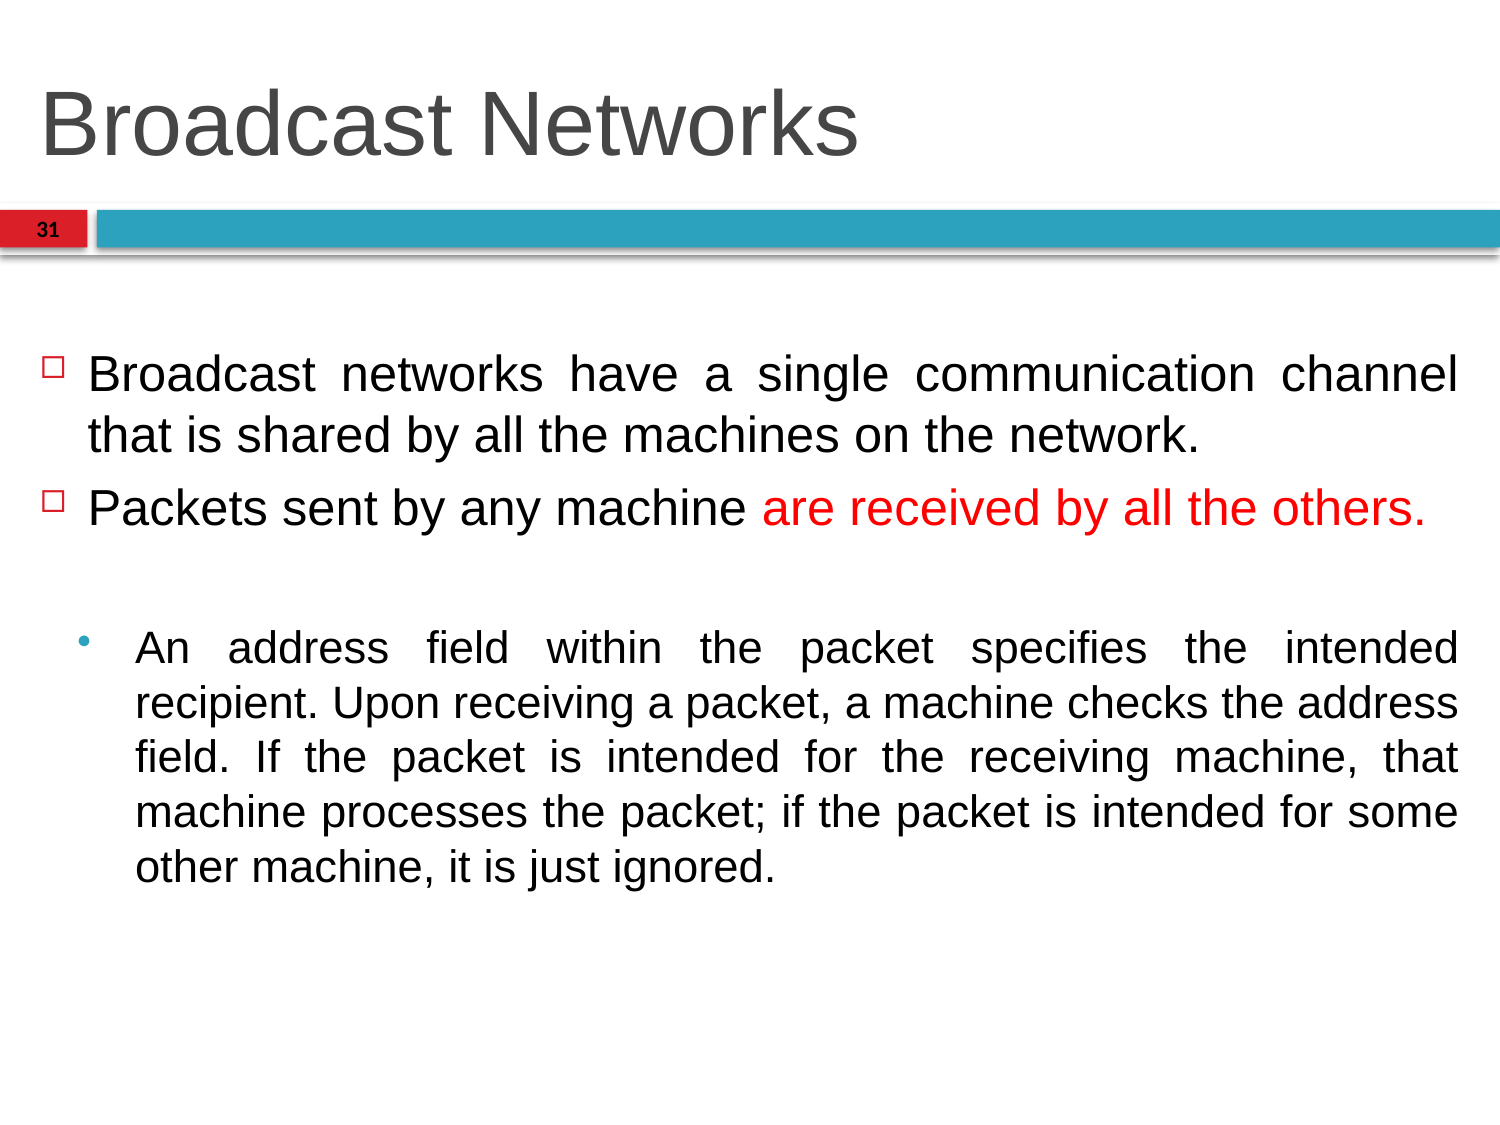

# Broadcast Networks
31

Broadcast networks have a single communication channel that is shared by all the machines on the network.
Packets sent by any machine are received by all the others.

An address field within the packet specifies the intended recipient. Upon receiving a packet, a machine checks the address field. If the packet is intended for the receiving machine, that machine processes the packet; if the packet is intended for some other machine, it is just ignored.